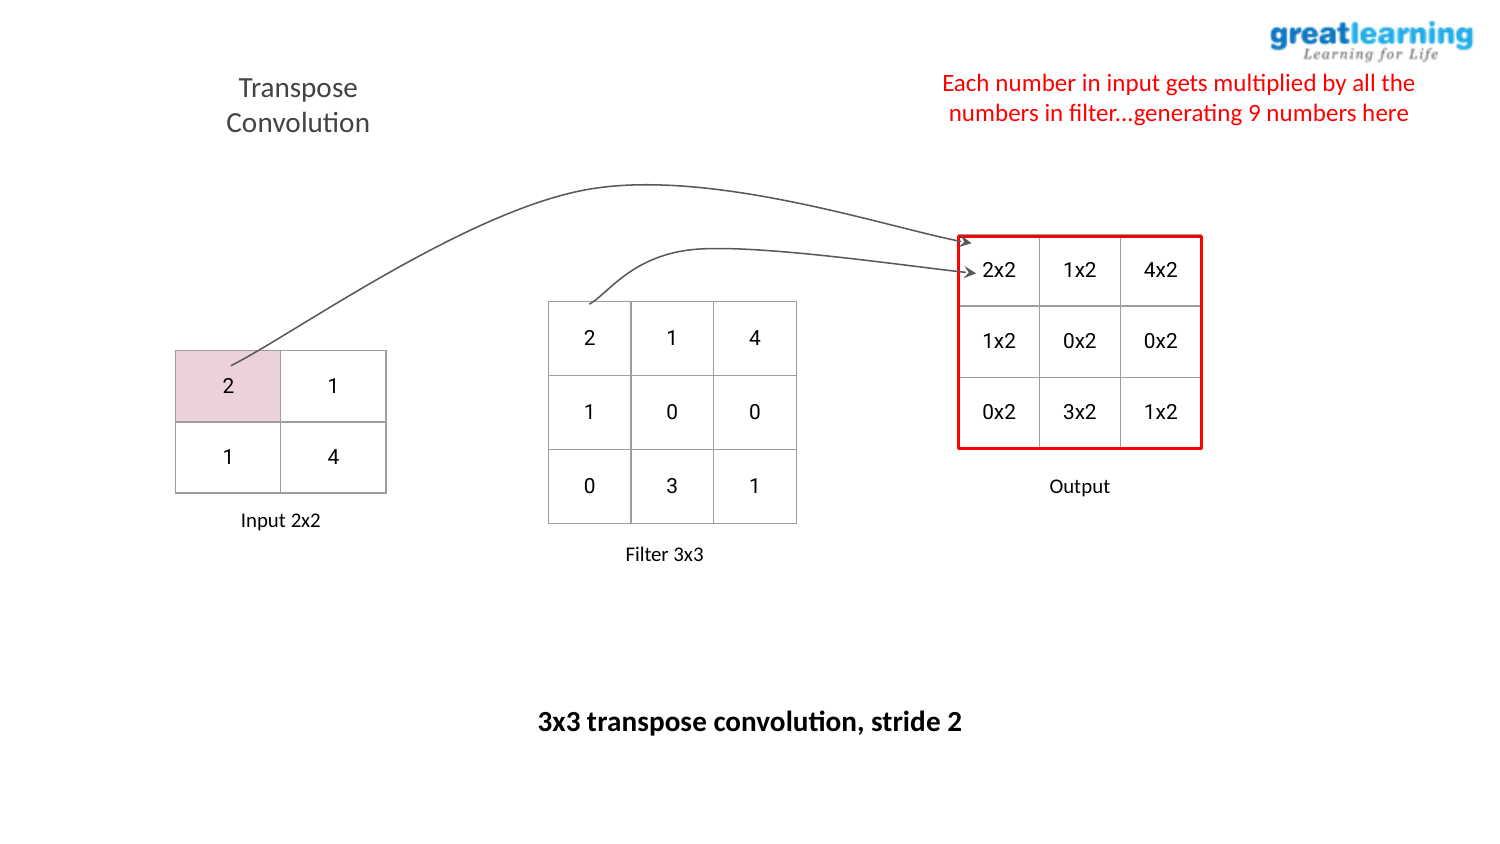

Each number in input gets multiplied by all the numbers in filter...generating 9 numbers here
Transpose Convolution

| 2x2 | 1x2 | 4x2 |
| --- | --- | --- |
| 1x2 | 0x2 | 0x2 |
| 0x2 | 3x2 | 1x2 |

| 2 | 1 | 4 |
| --- | --- | --- |
| 1 | 0 | 0 |
| 0 | 3 | 1 |
| 2 | 1 |
| --- | --- |
| 1 | 4 |
Output
Input 2x2
Filter 3x3
3x3 transpose convolution, stride 2